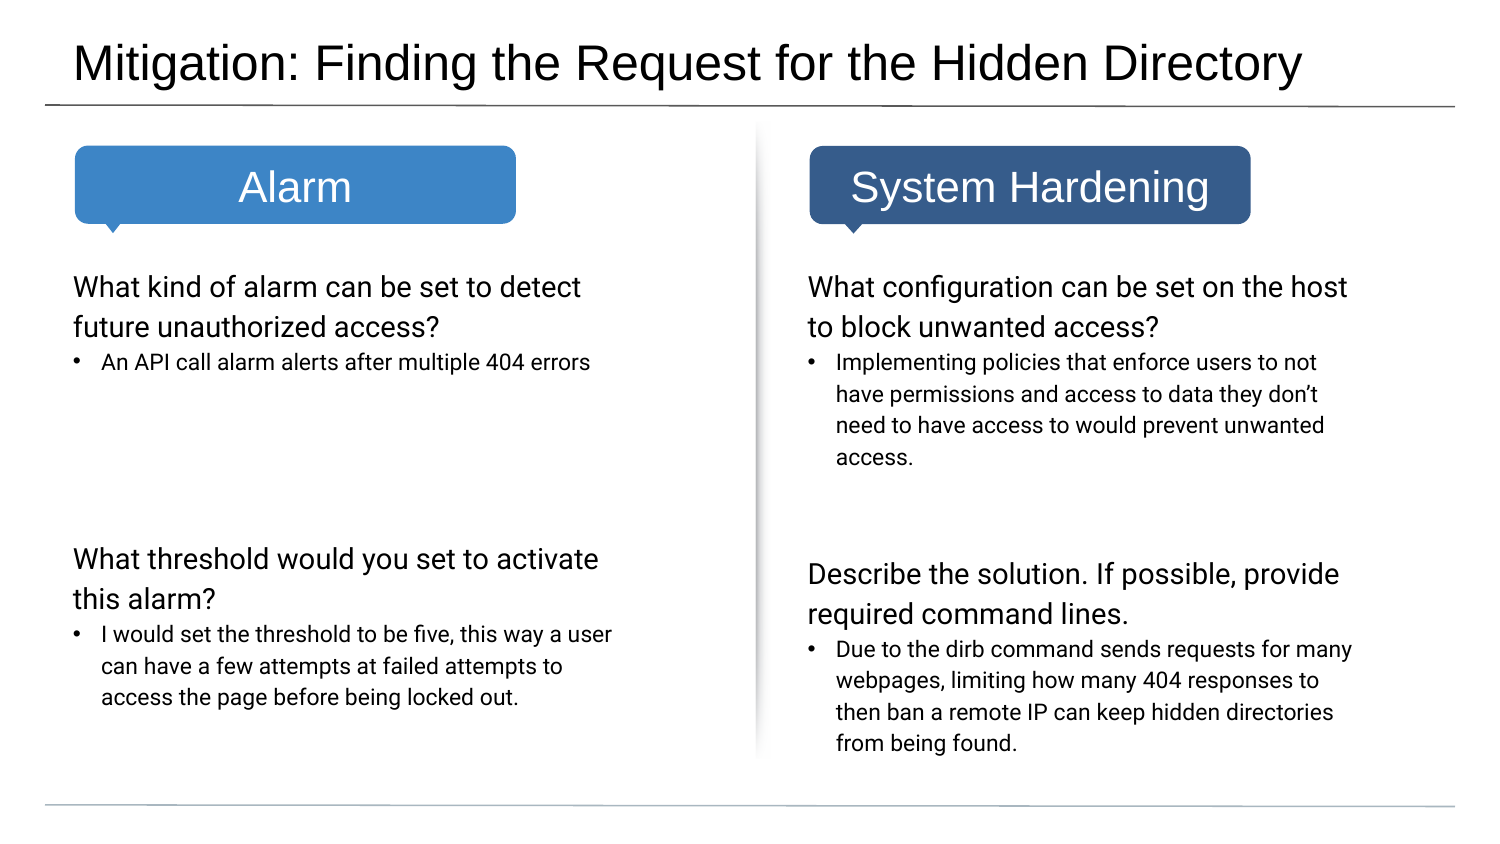

# Mitigation: Finding the Request for the Hidden Directory
What kind of alarm can be set to detect future unauthorized access?
An API call alarm alerts after multiple 404 errors

What threshold would you set to activate this alarm?
I would set the threshold to be five, this way a user can have a few attempts at failed attempts to access the page before being locked out.
What configuration can be set on the host to block unwanted access?
Implementing policies that enforce users to not have permissions and access to data they don’t need to have access to would prevent unwanted access.

Describe the solution. If possible, provide required command lines.
Due to the dirb command sends requests for many webpages, limiting how many 404 responses to then ban a remote IP can keep hidden directories from being found.